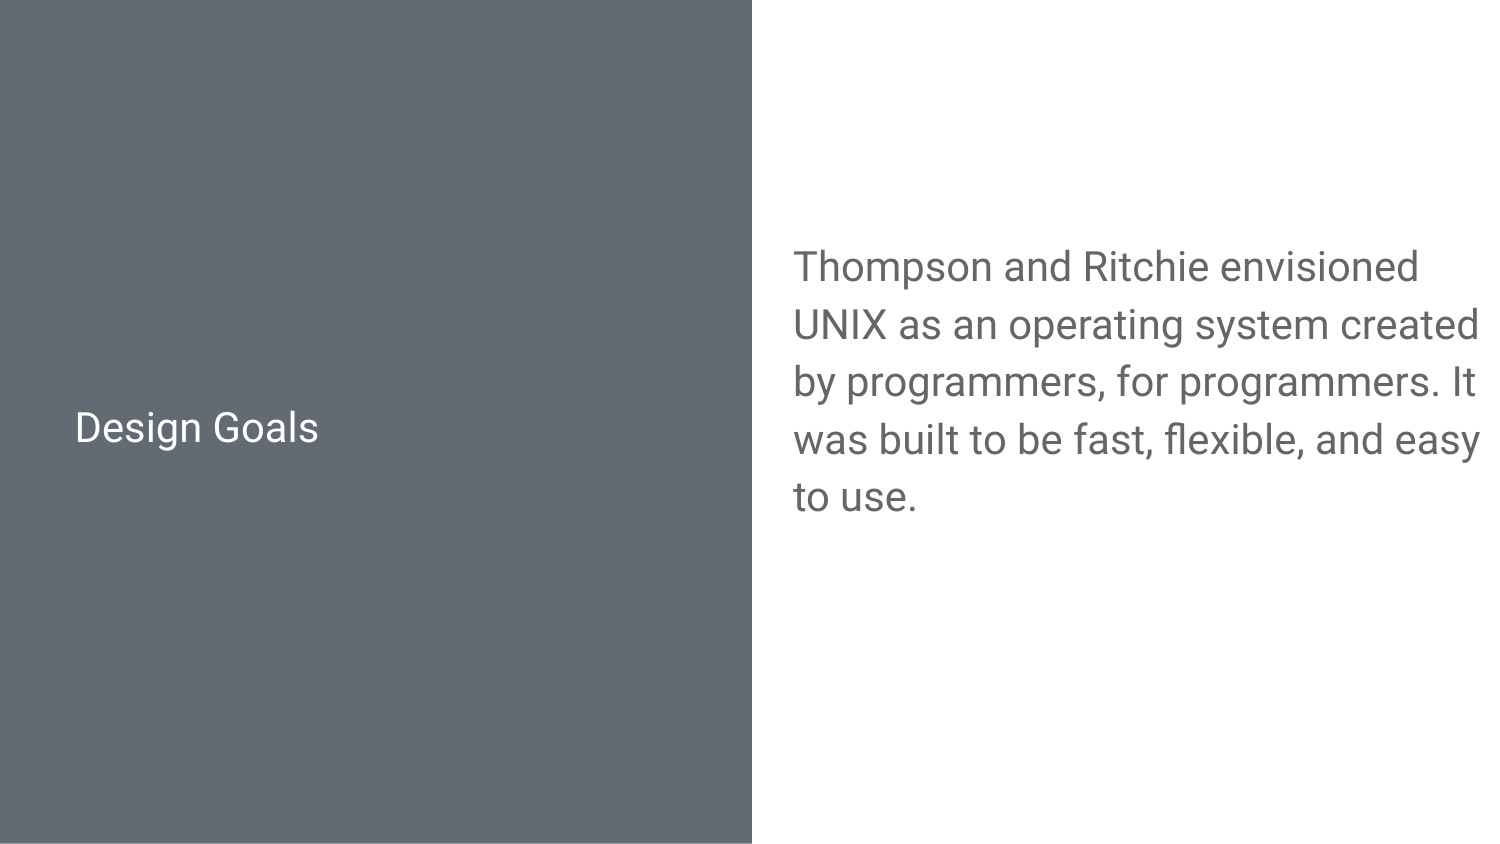

Design Goals
Thompson and Ritchie envisioned UNIX as an operating system created by programmers, for programmers. It was built to be fast, flexible, and easy to use.